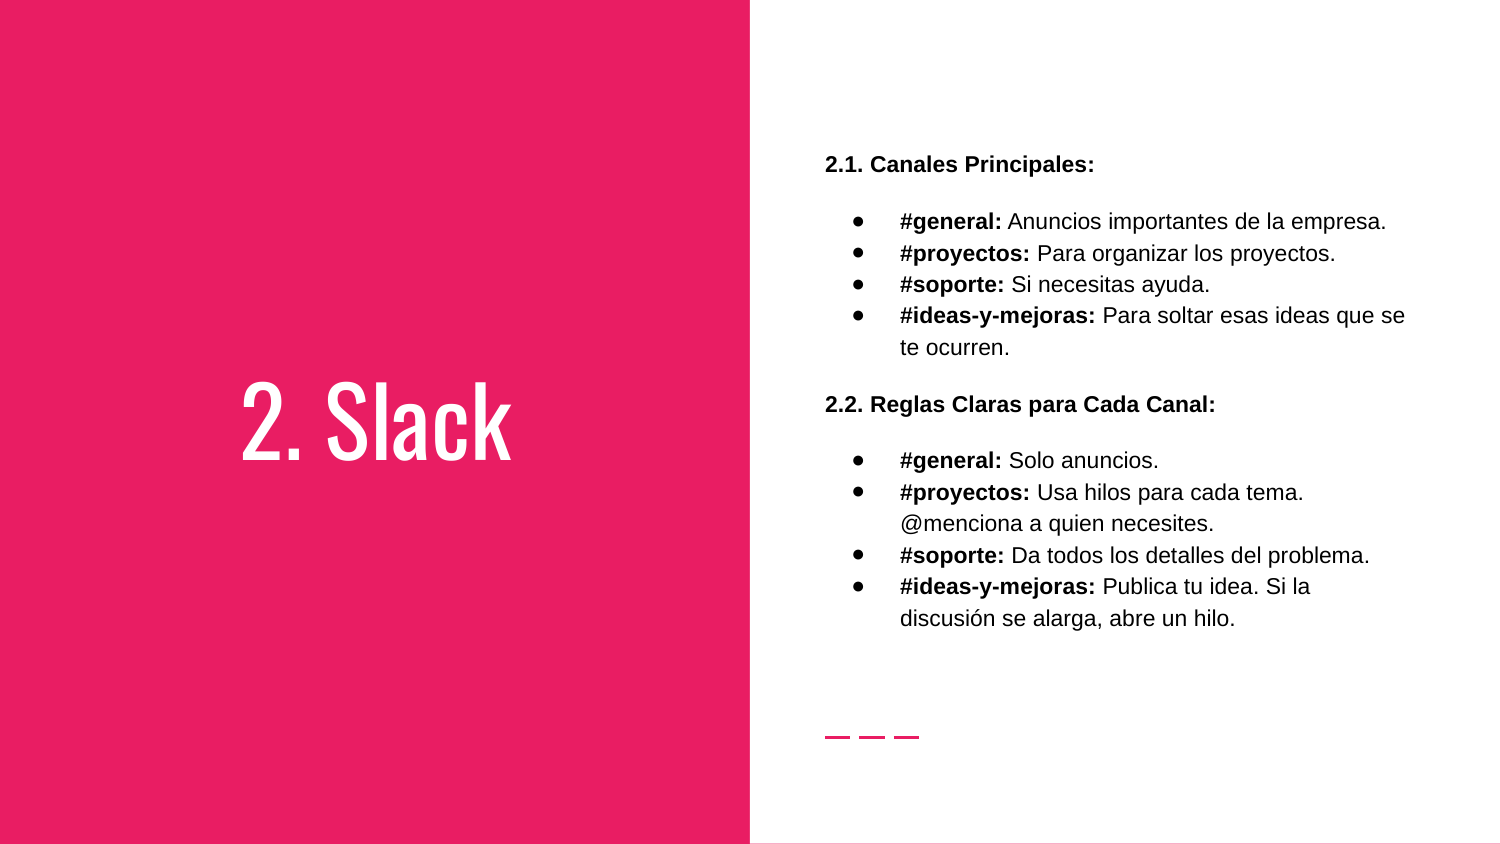

2.1. Canales Principales:
#general: Anuncios importantes de la empresa.
#proyectos: Para organizar los proyectos.
#soporte: Si necesitas ayuda.
#ideas-y-mejoras: Para soltar esas ideas que se te ocurren.
2.2. Reglas Claras para Cada Canal:
#general: Solo anuncios.
#proyectos: Usa hilos para cada tema. @menciona a quien necesites.
#soporte: Da todos los detalles del problema.
#ideas-y-mejoras: Publica tu idea. Si la discusión se alarga, abre un hilo.

# 2. Slack